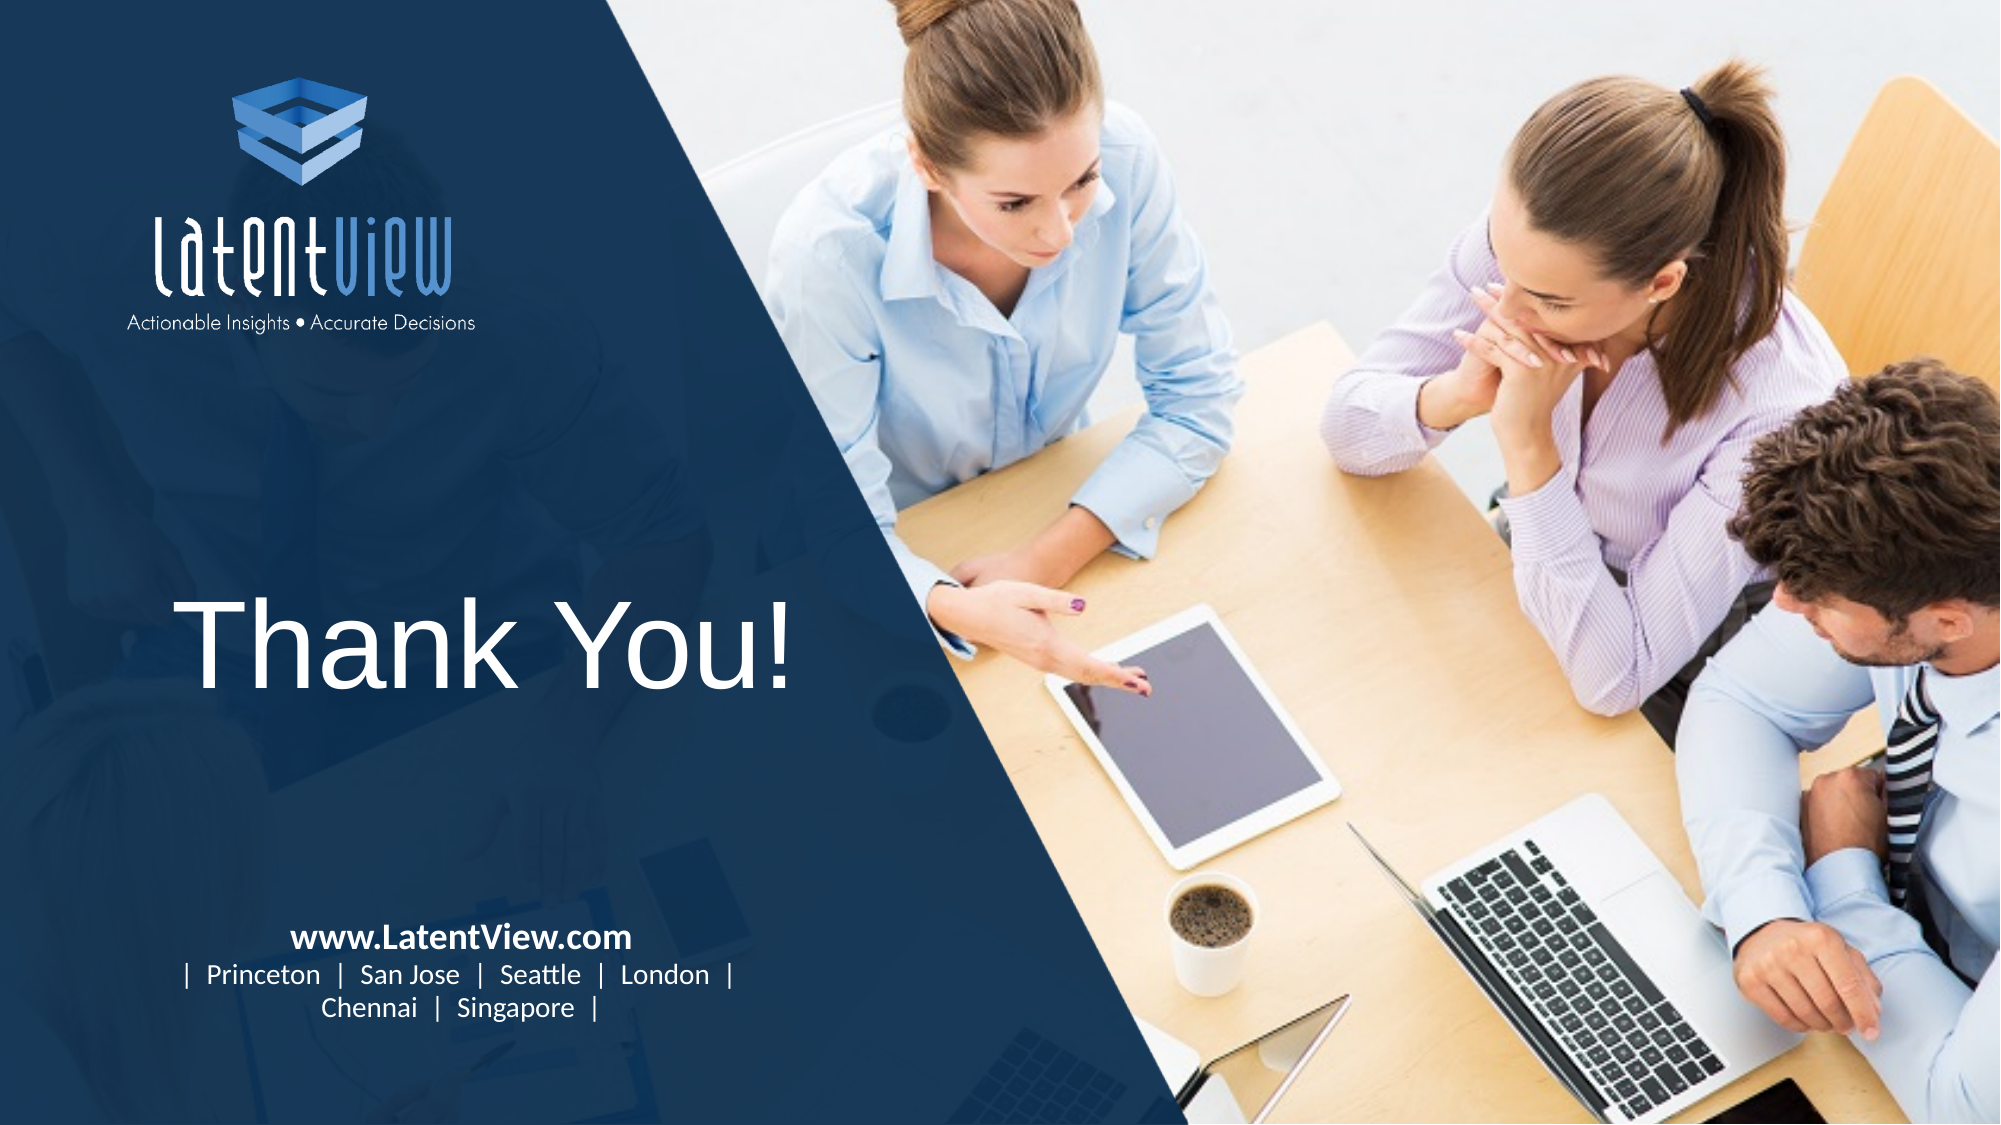

Thank You!

www.LatentView.com
|  Princeton  |  San Jose  |  Seattle  |  London  |
Chennai  |  Singapore  |